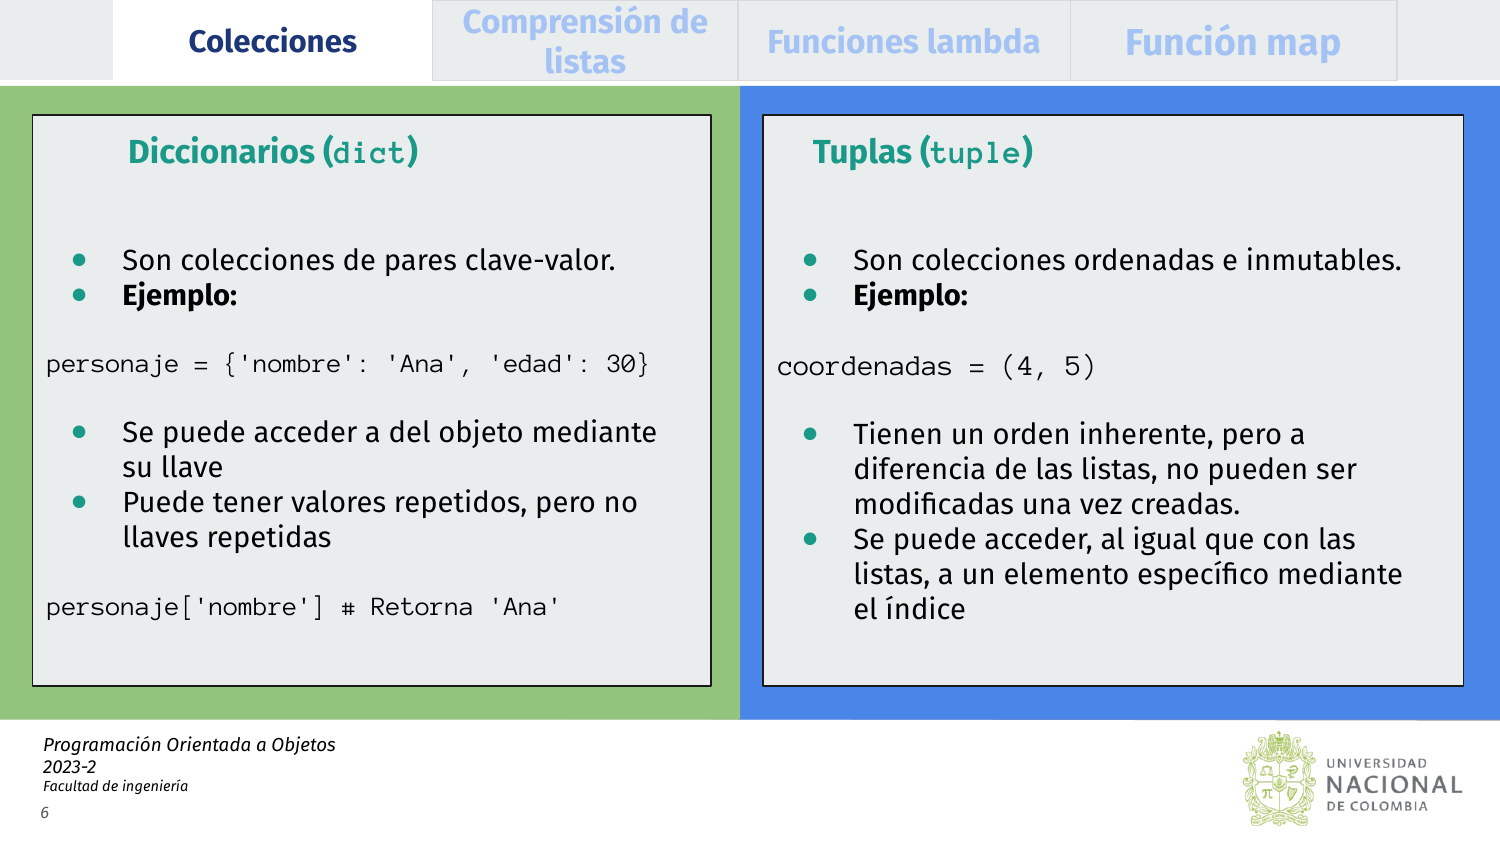

Colecciones
Comprensión de listas
Funciones lambda
Función map

Diccionarios (dict)
Tuplas (tuple)

Son colecciones de pares clave-valor.
Ejemplo:

personaje = {'nombre': 'Ana', 'edad': 30}

Se puede acceder a del objeto mediante su llave
Puede tener valores repetidos, pero no llaves repetidas

personaje['nombre'] # Retorna 'Ana'
Son colecciones ordenadas e inmutables.
Ejemplo:

coordenadas = (4, 5)

Tienen un orden inherente, pero a diferencia de las listas, no pueden ser modificadas una vez creadas.
Se puede acceder, al igual que con las listas, a un elemento específico mediante el índice
6